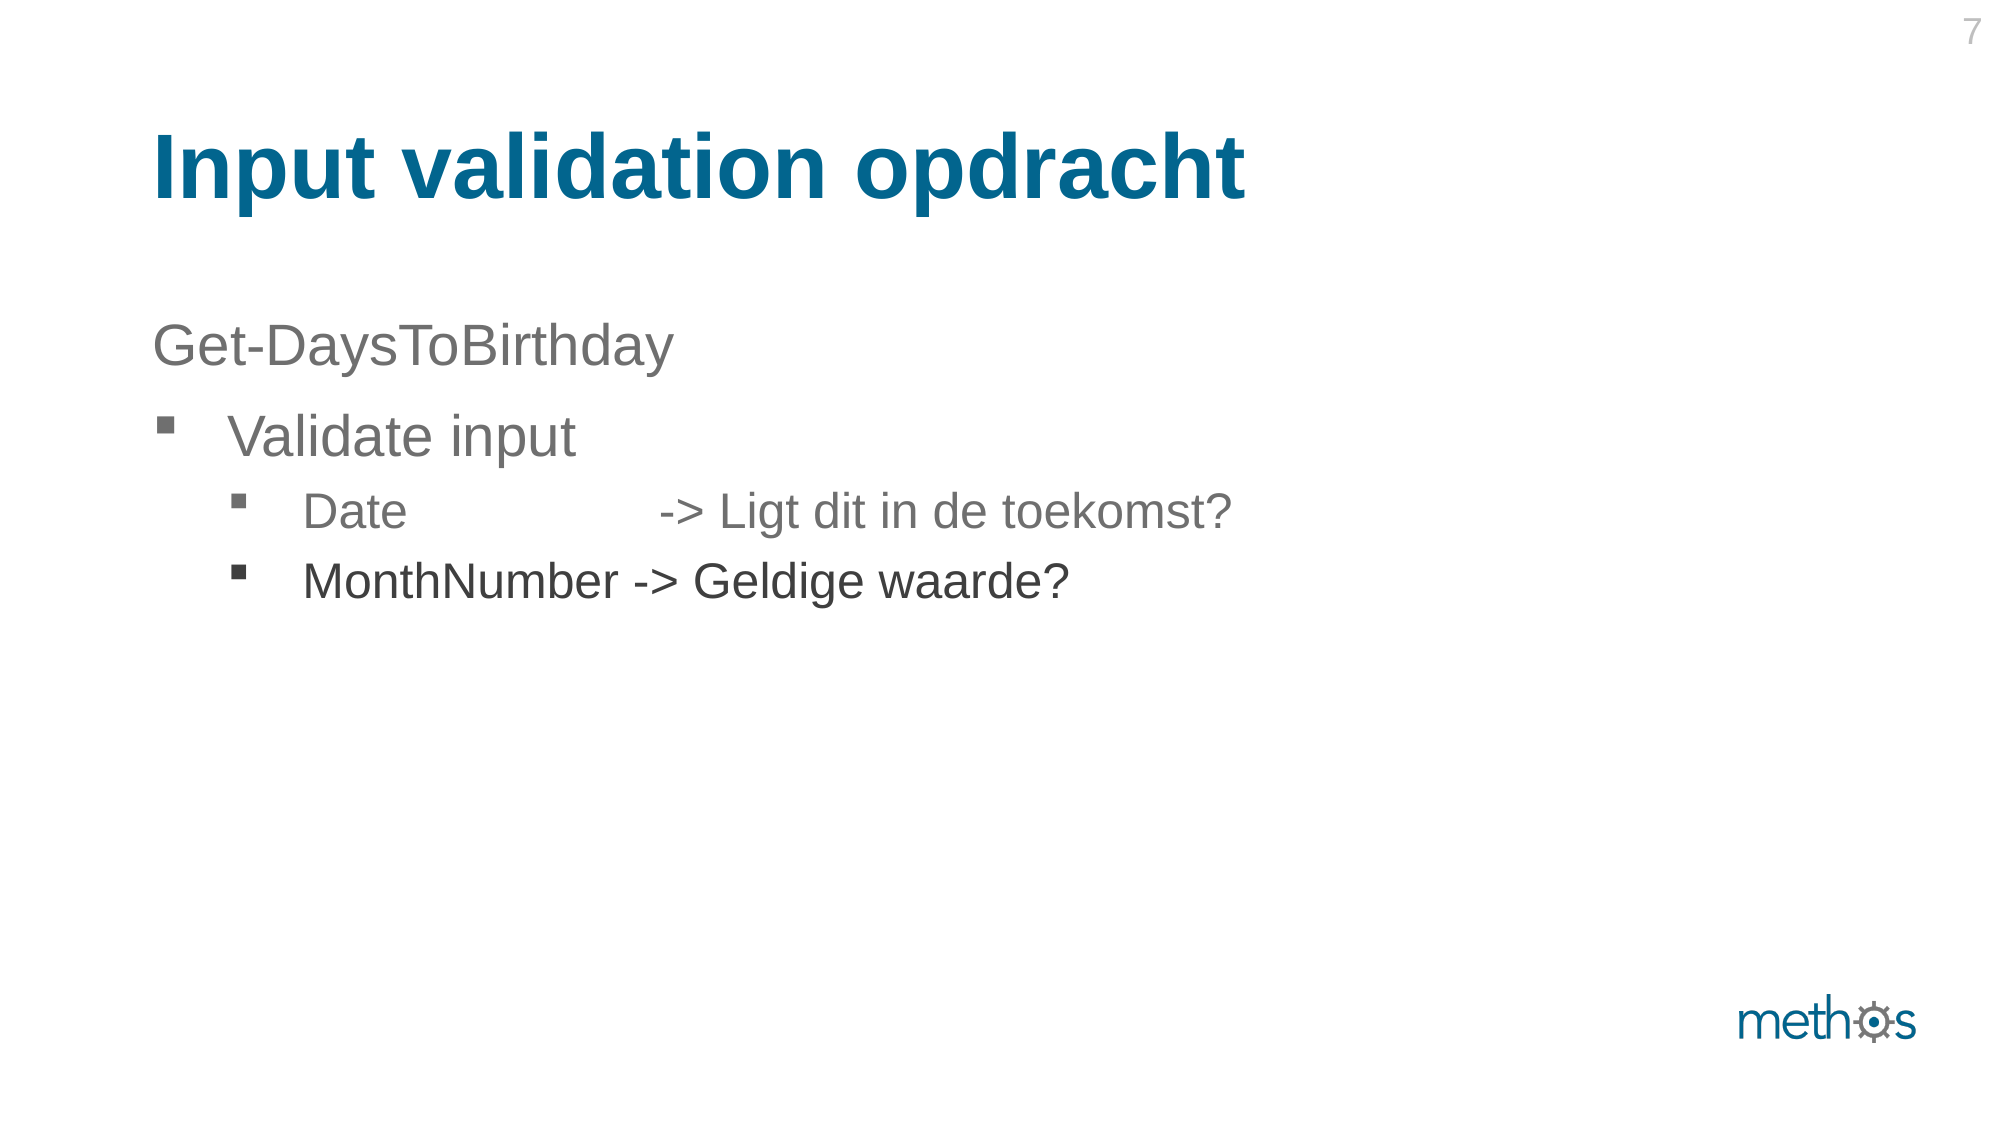

7
# Input validation opdracht
Get-DaysToBirthday
Validate input
Date                  -> Ligt dit in de toekomst?
MonthNumber -> Geldige waarde?